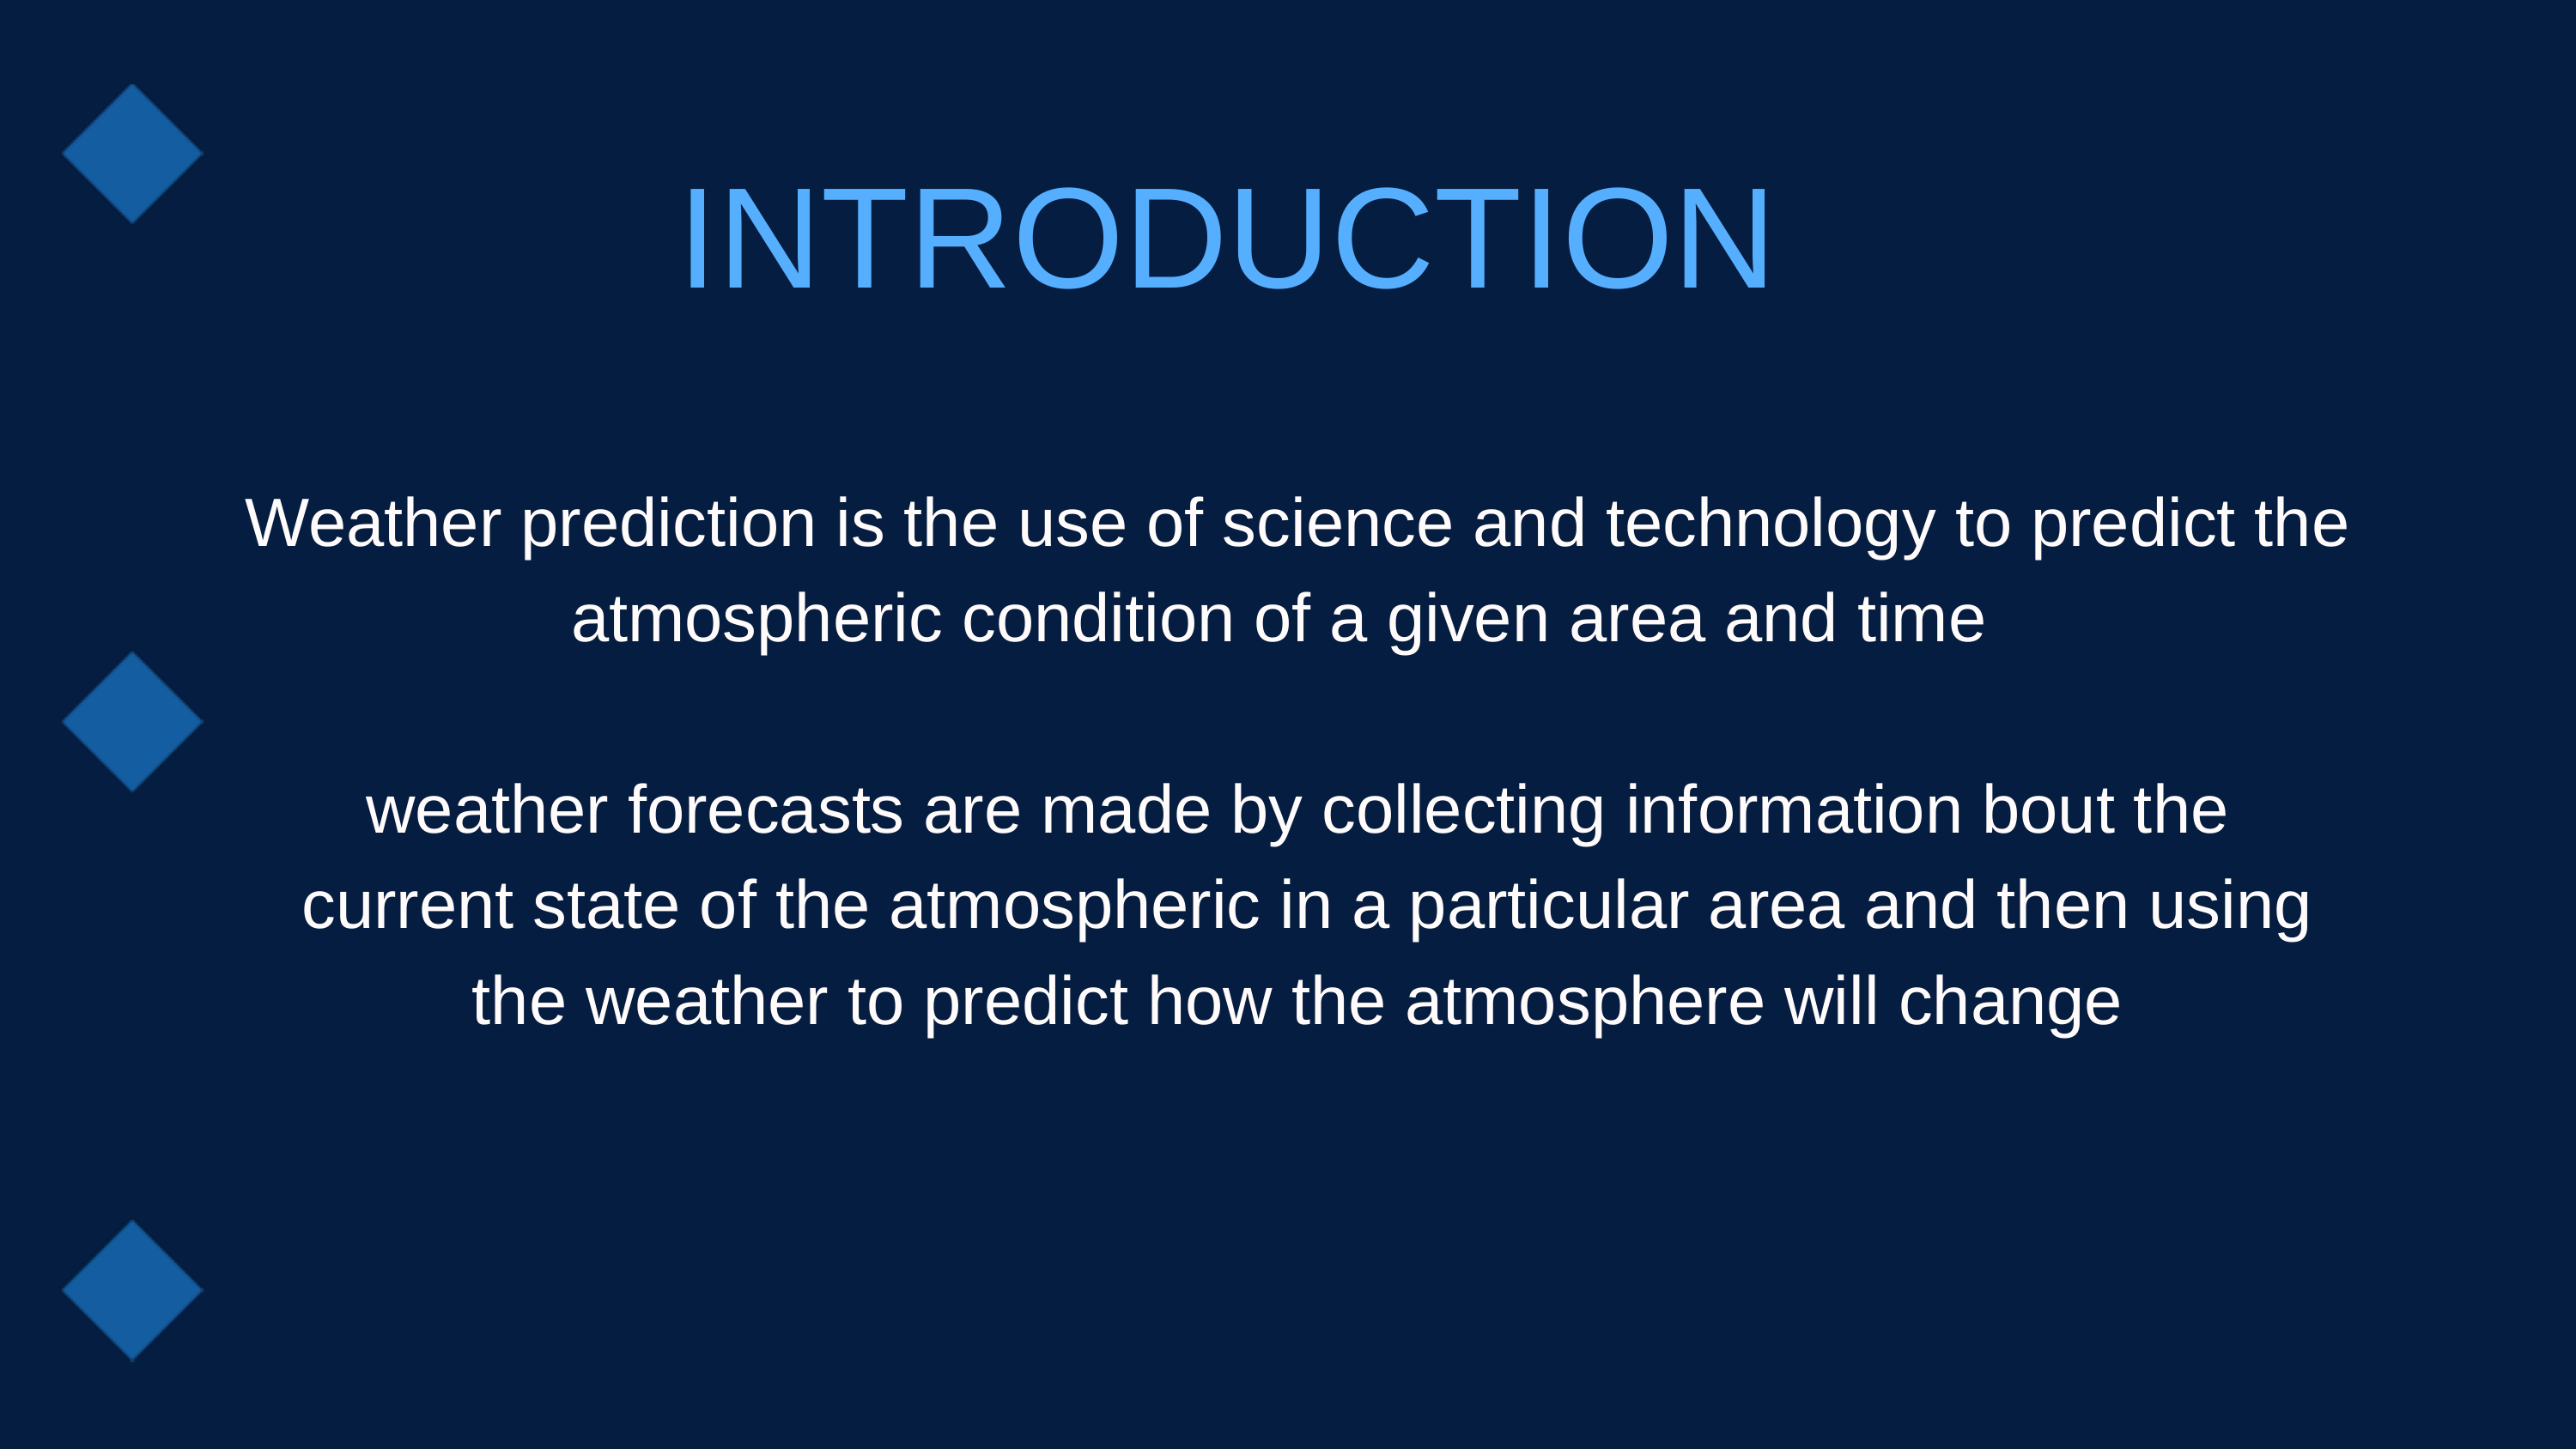

INTRODUCTION
Weather prediction is the use of science and technology to predict the atmospheric condition of a given area and time

weather forecasts are made by collecting information bout the
 current state of the atmospheric in a particular area and then using
 the weather to predict how the atmosphere will change